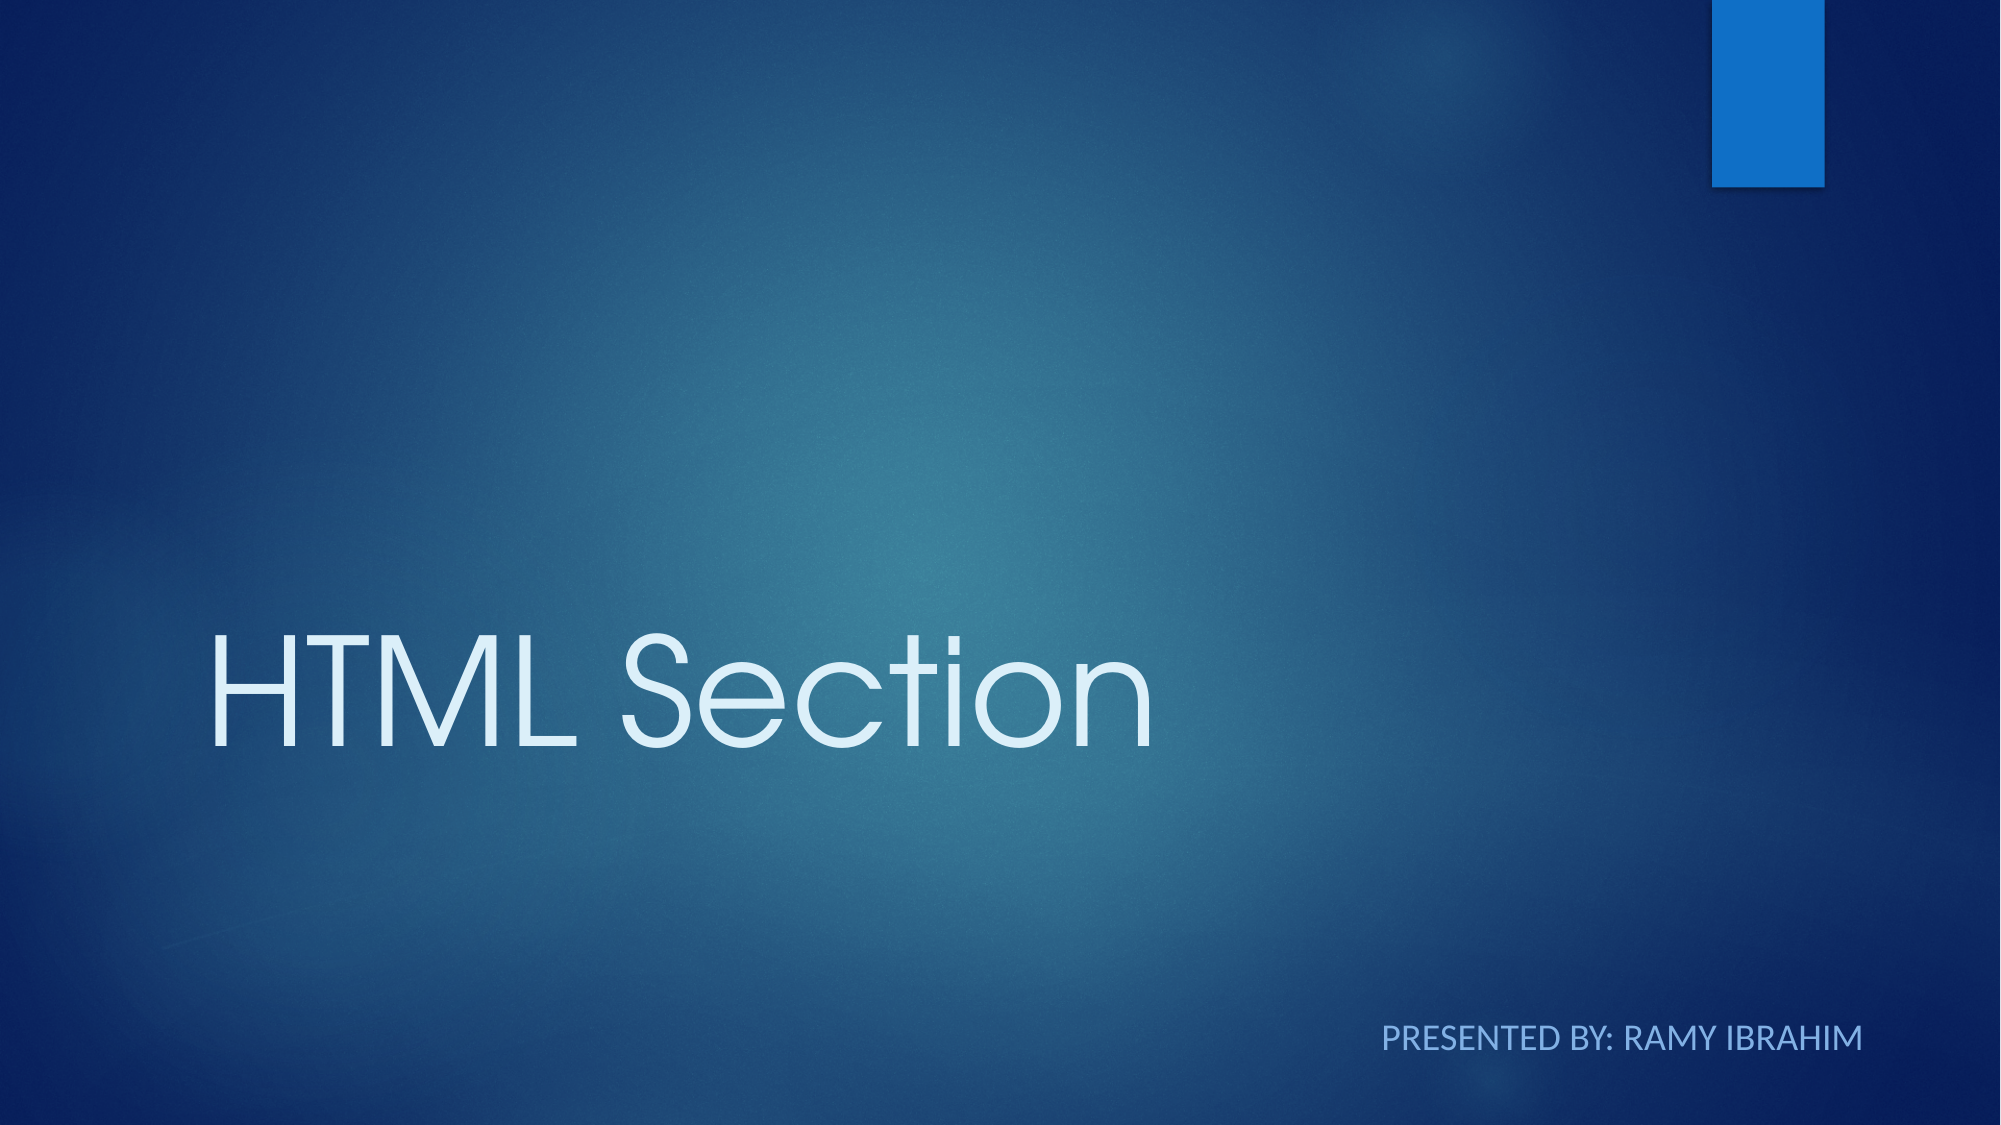

# HTML Section
Presented By: Ramy Ibrahim